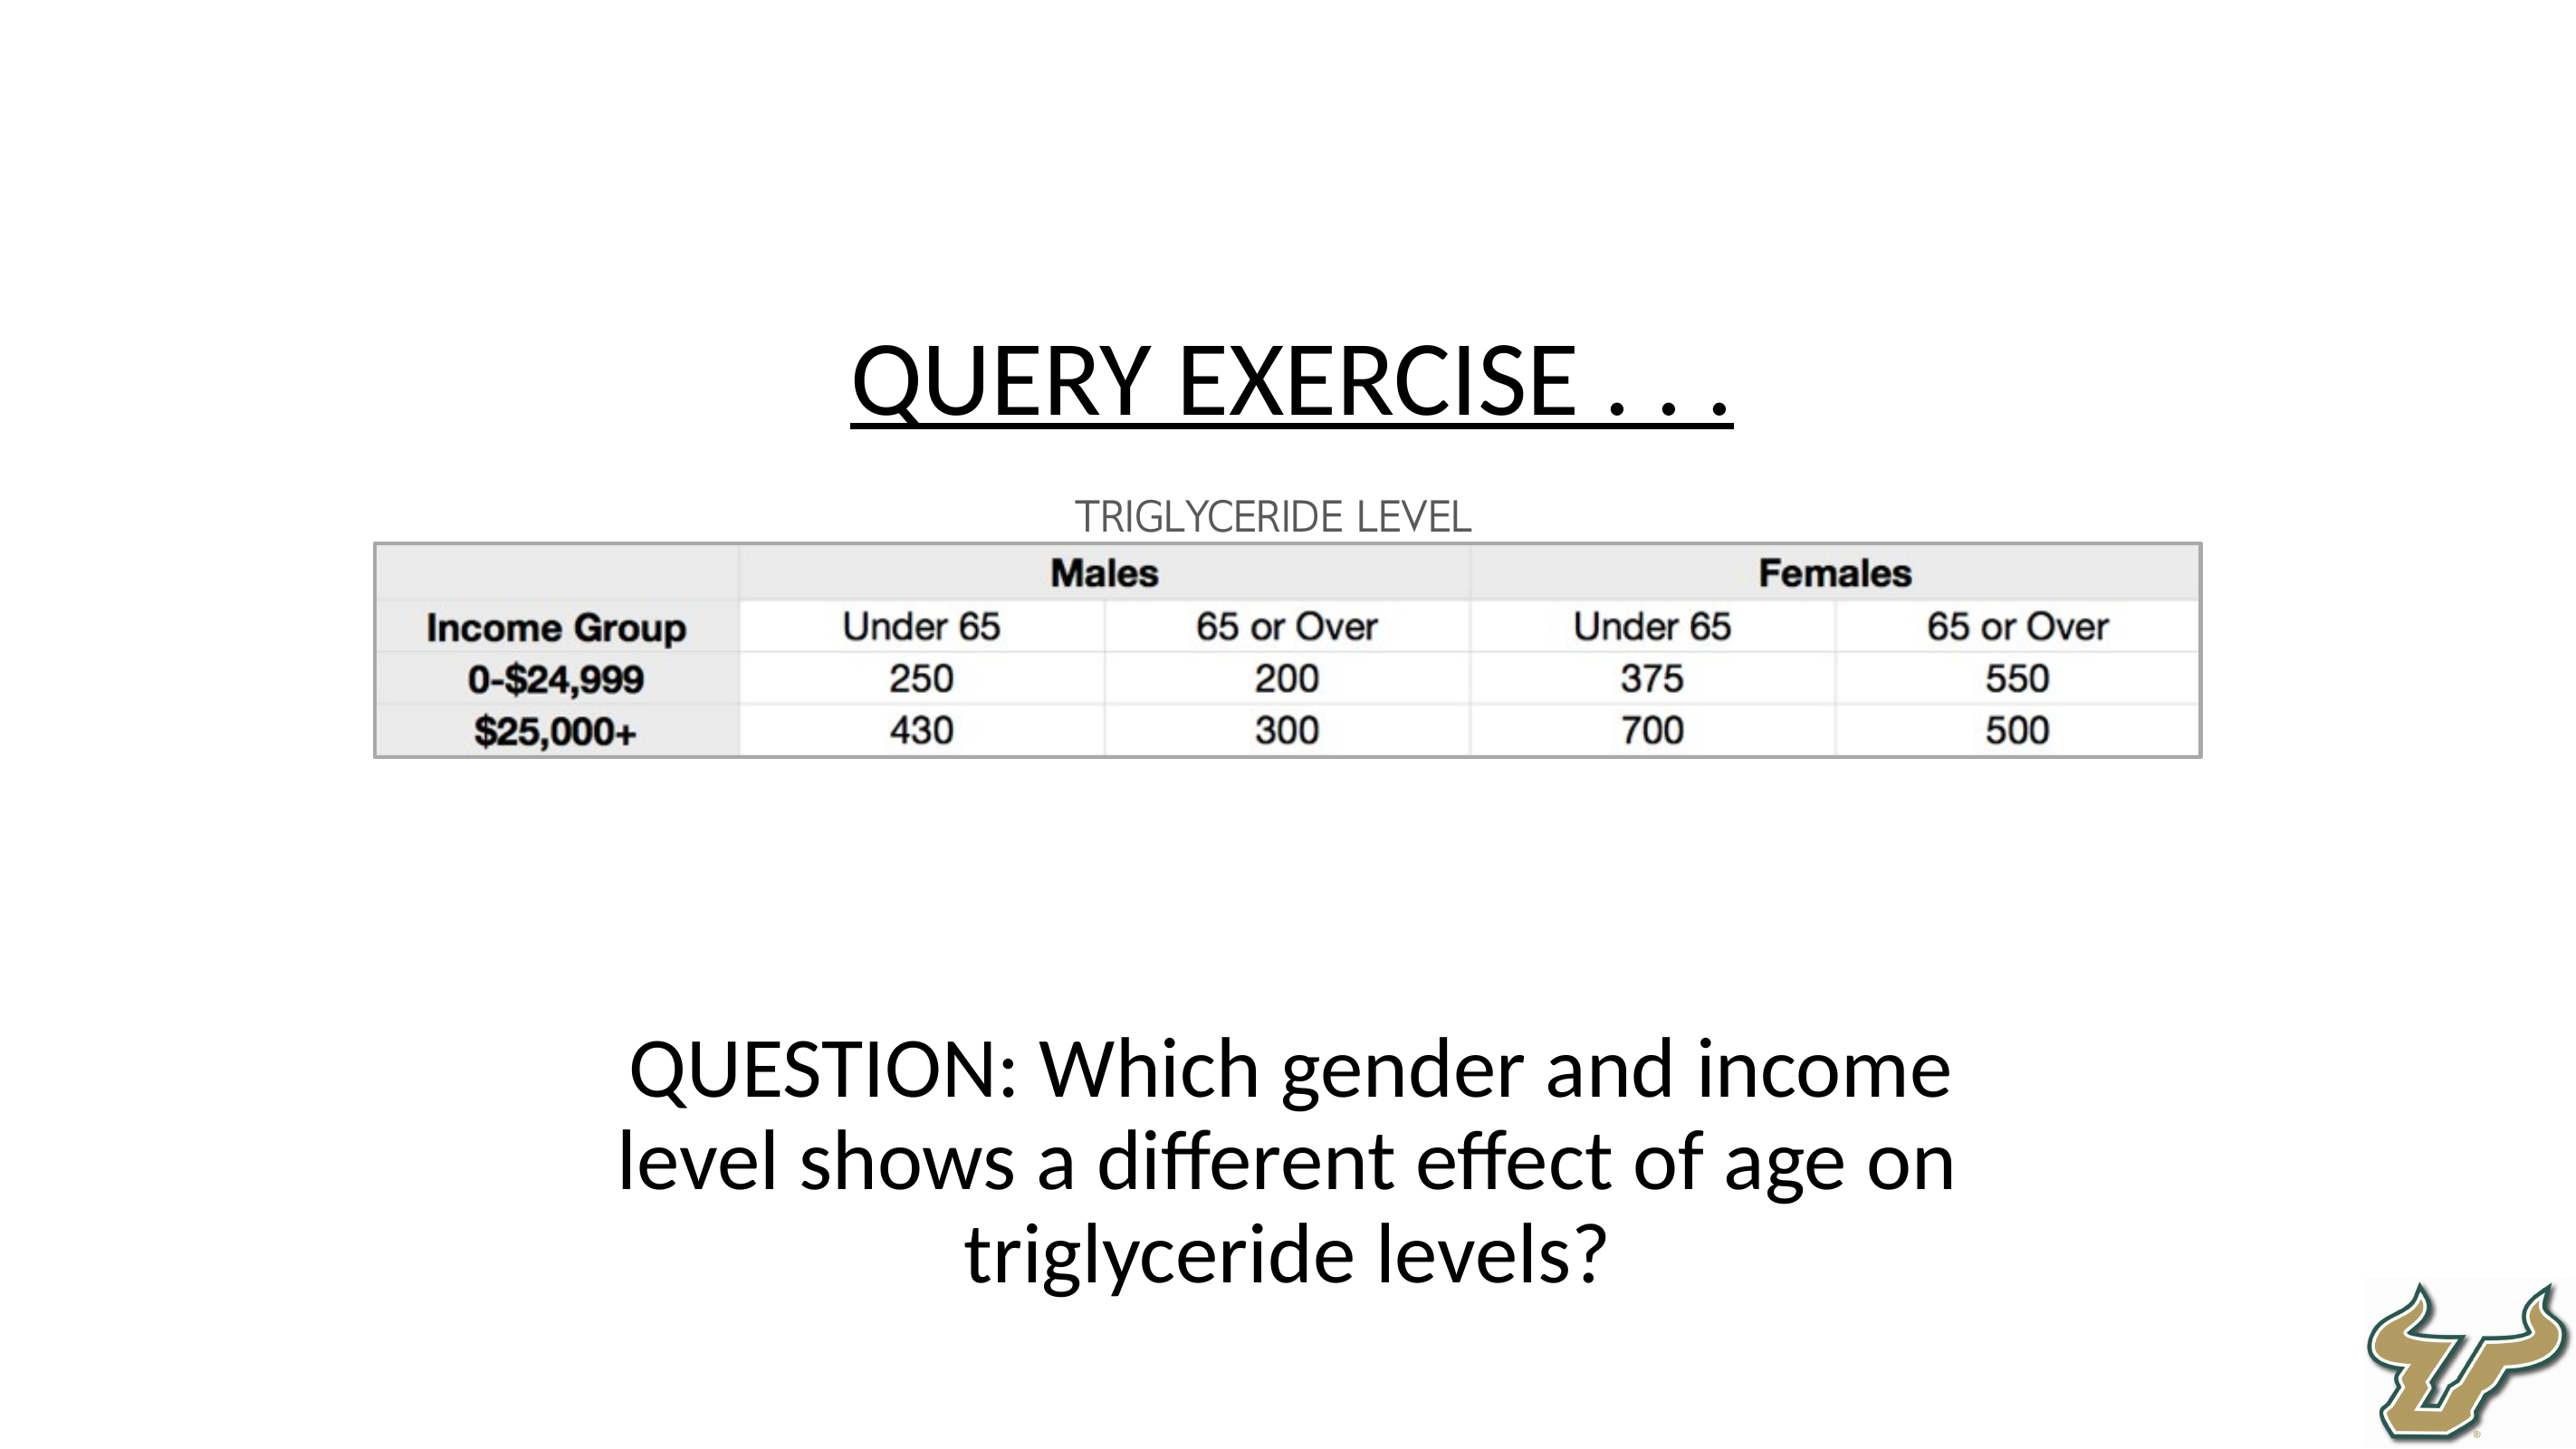

query exercise . . .

QUESTION: Which gender and income level shows a different effect of age on triglyceride levels?
TRIGLYCERIDE LEVEL